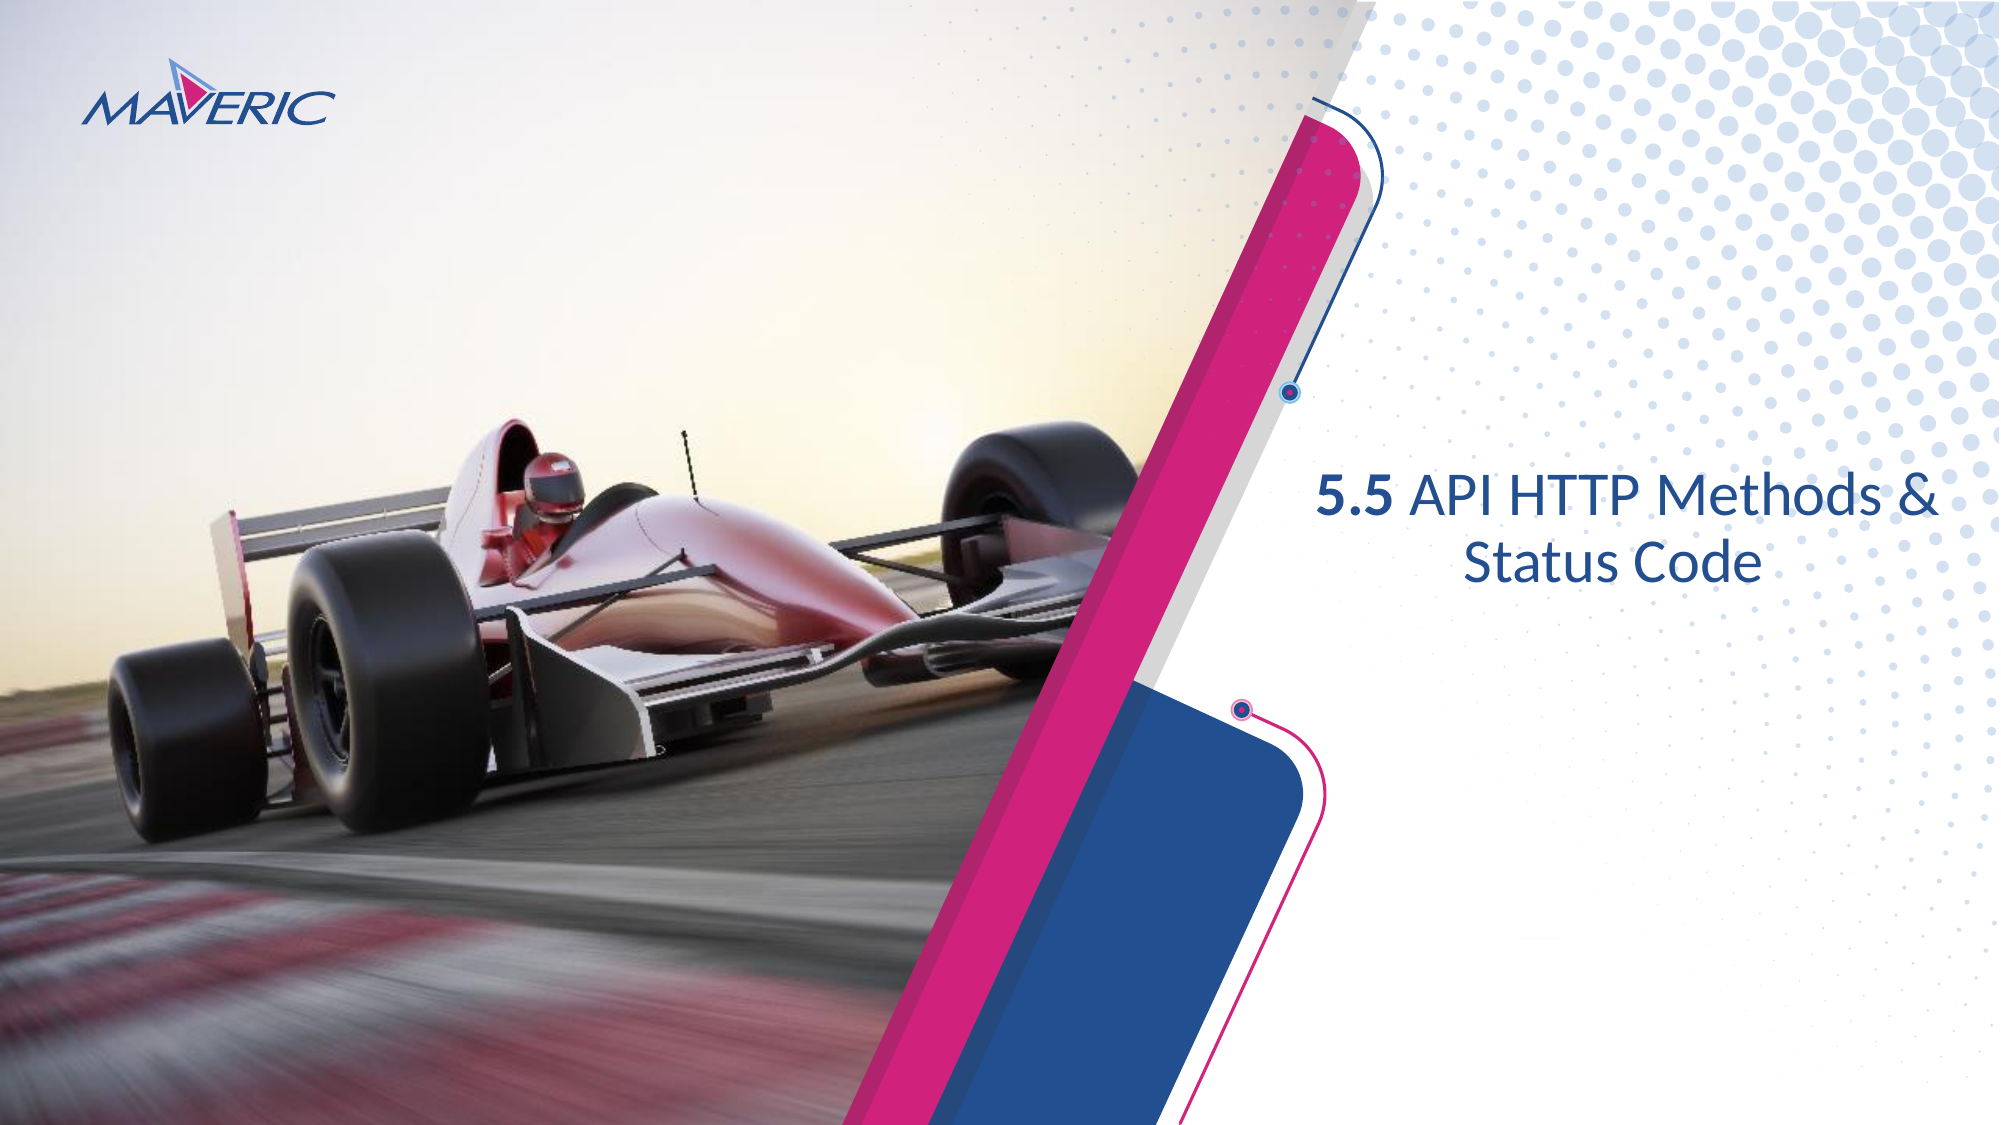

# 5.5 API HTTP Methods & Status Code